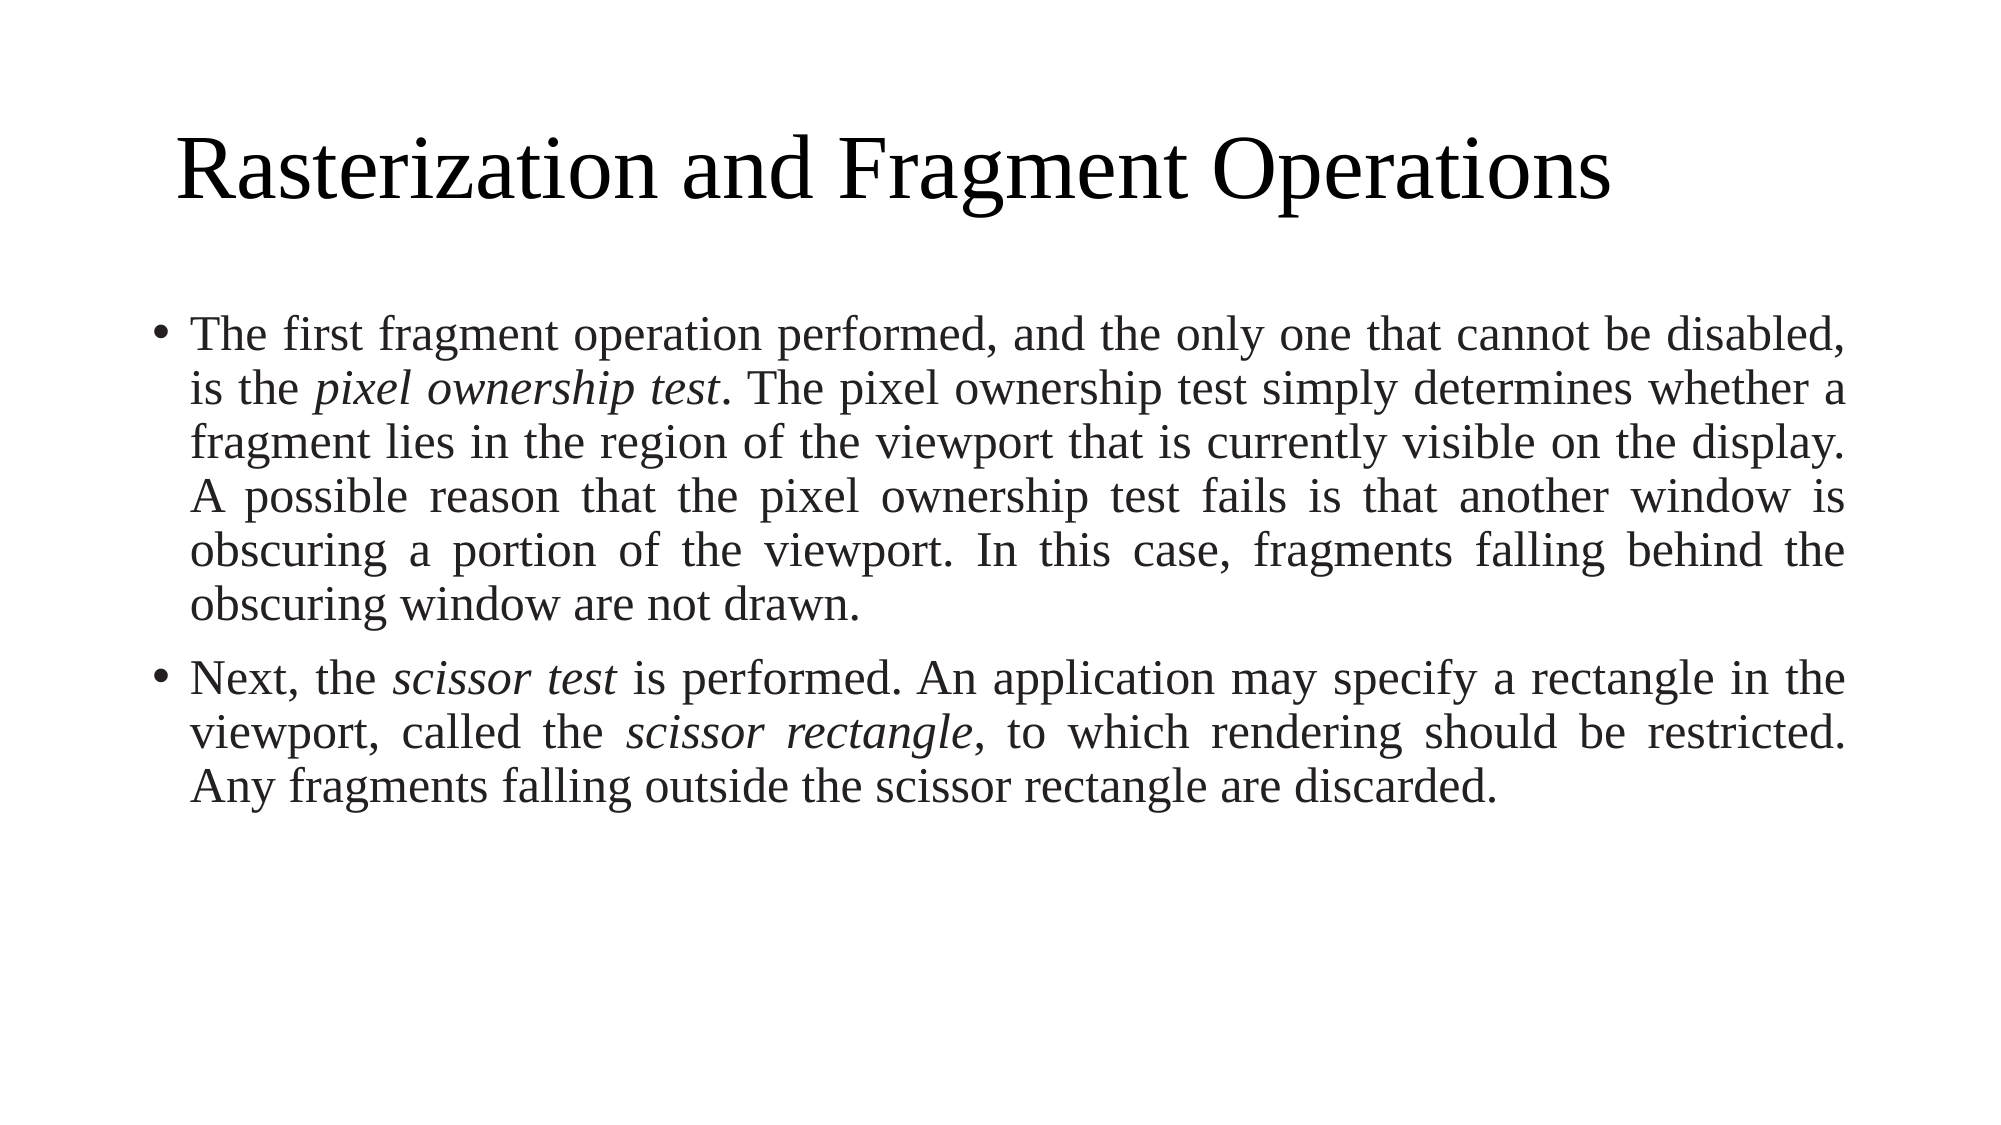

# Rasterization and Fragment Operations
The first fragment operation performed, and the only one that cannot be disabled, is the pixel ownership test. The pixel ownership test simply determines whether a fragment lies in the region of the viewport that is currently visible on the display. A possible reason that the pixel ownership test fails is that another window is obscuring a portion of the viewport. In this case, fragments falling behind the obscuring window are not drawn.
Next, the scissor test is performed. An application may specify a rectangle in the viewport, called the scissor rectangle, to which rendering should be restricted. Any fragments falling outside the scissor rectangle are discarded.